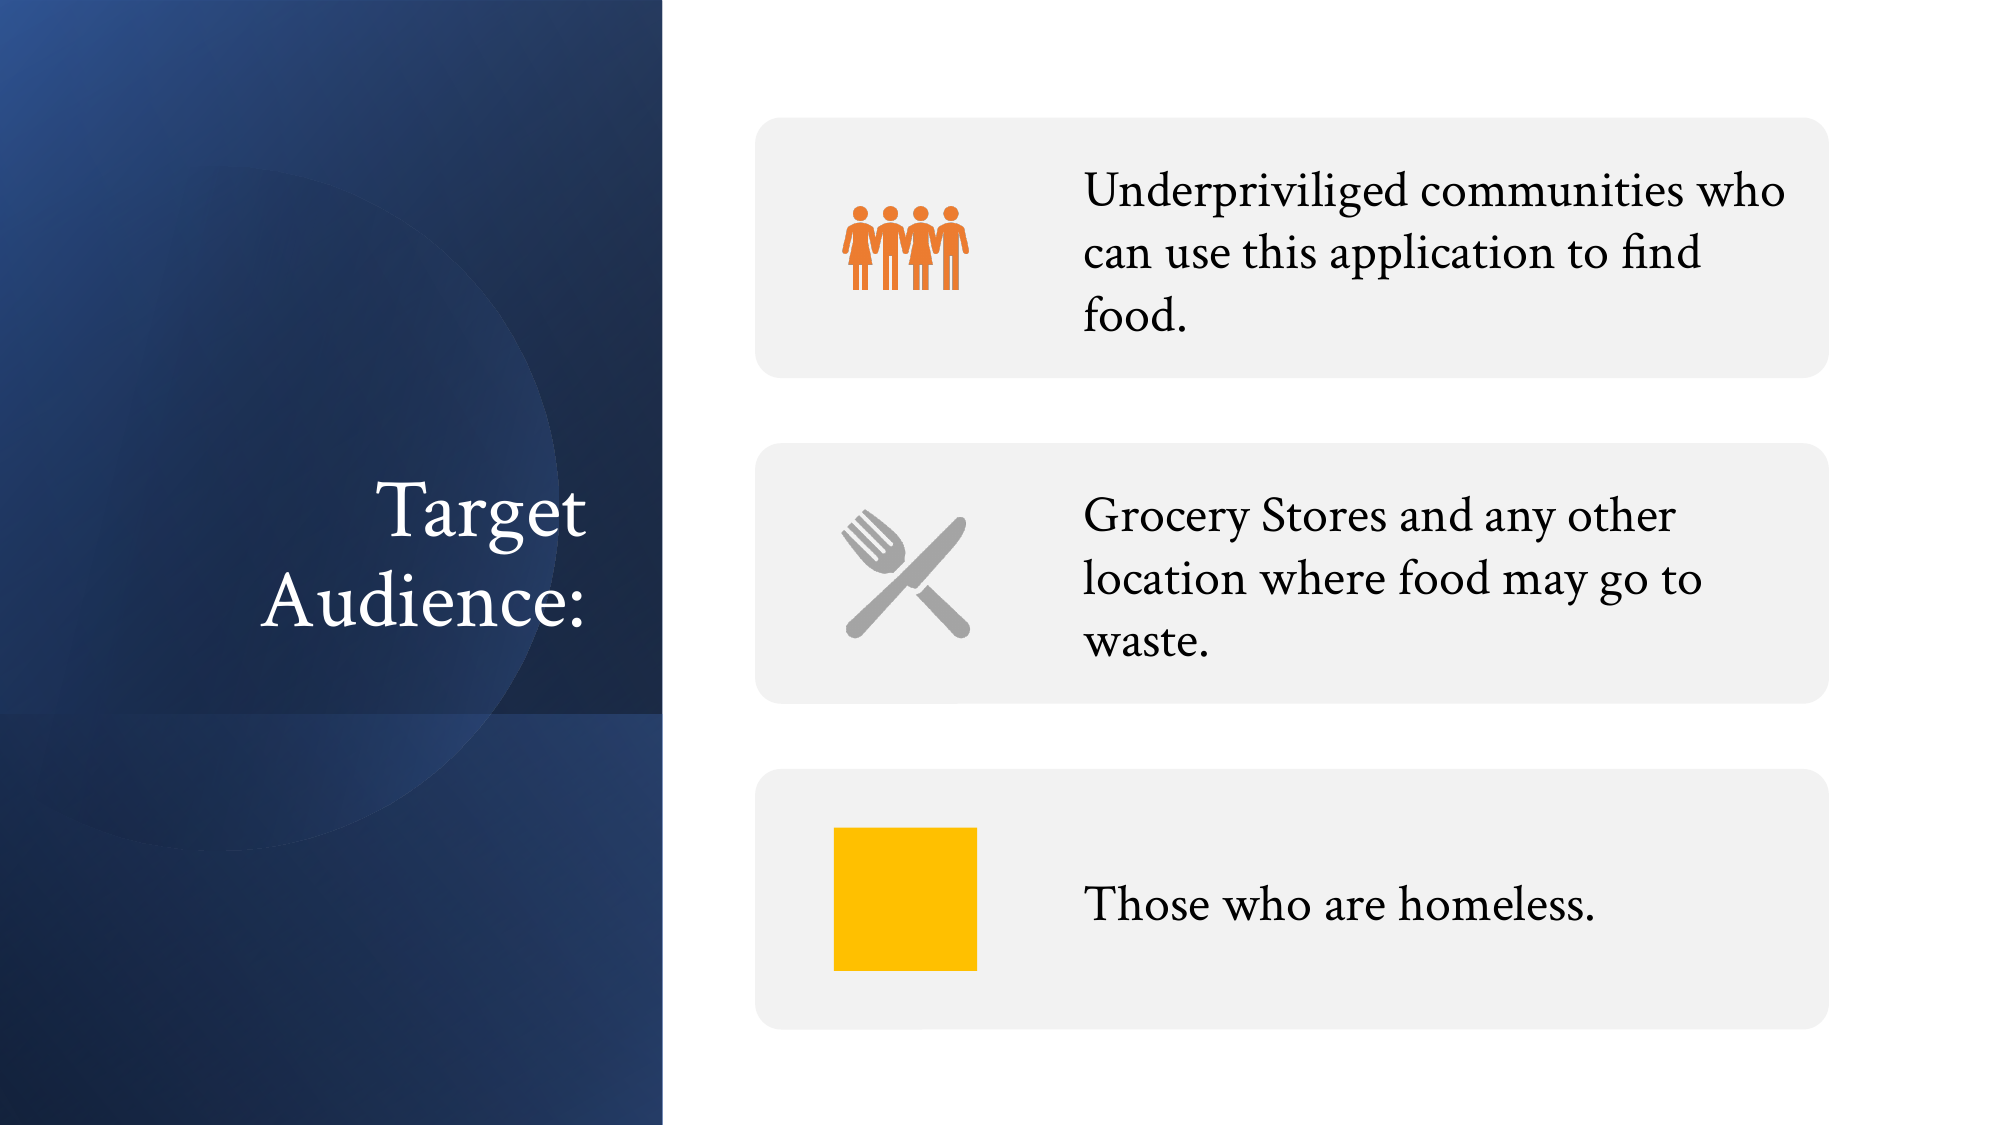

# Target Audience:

Underpriviliged communities who can use this application to find food.
Grocery Stores and any other location where food may go to waste.
Those who are homeless.